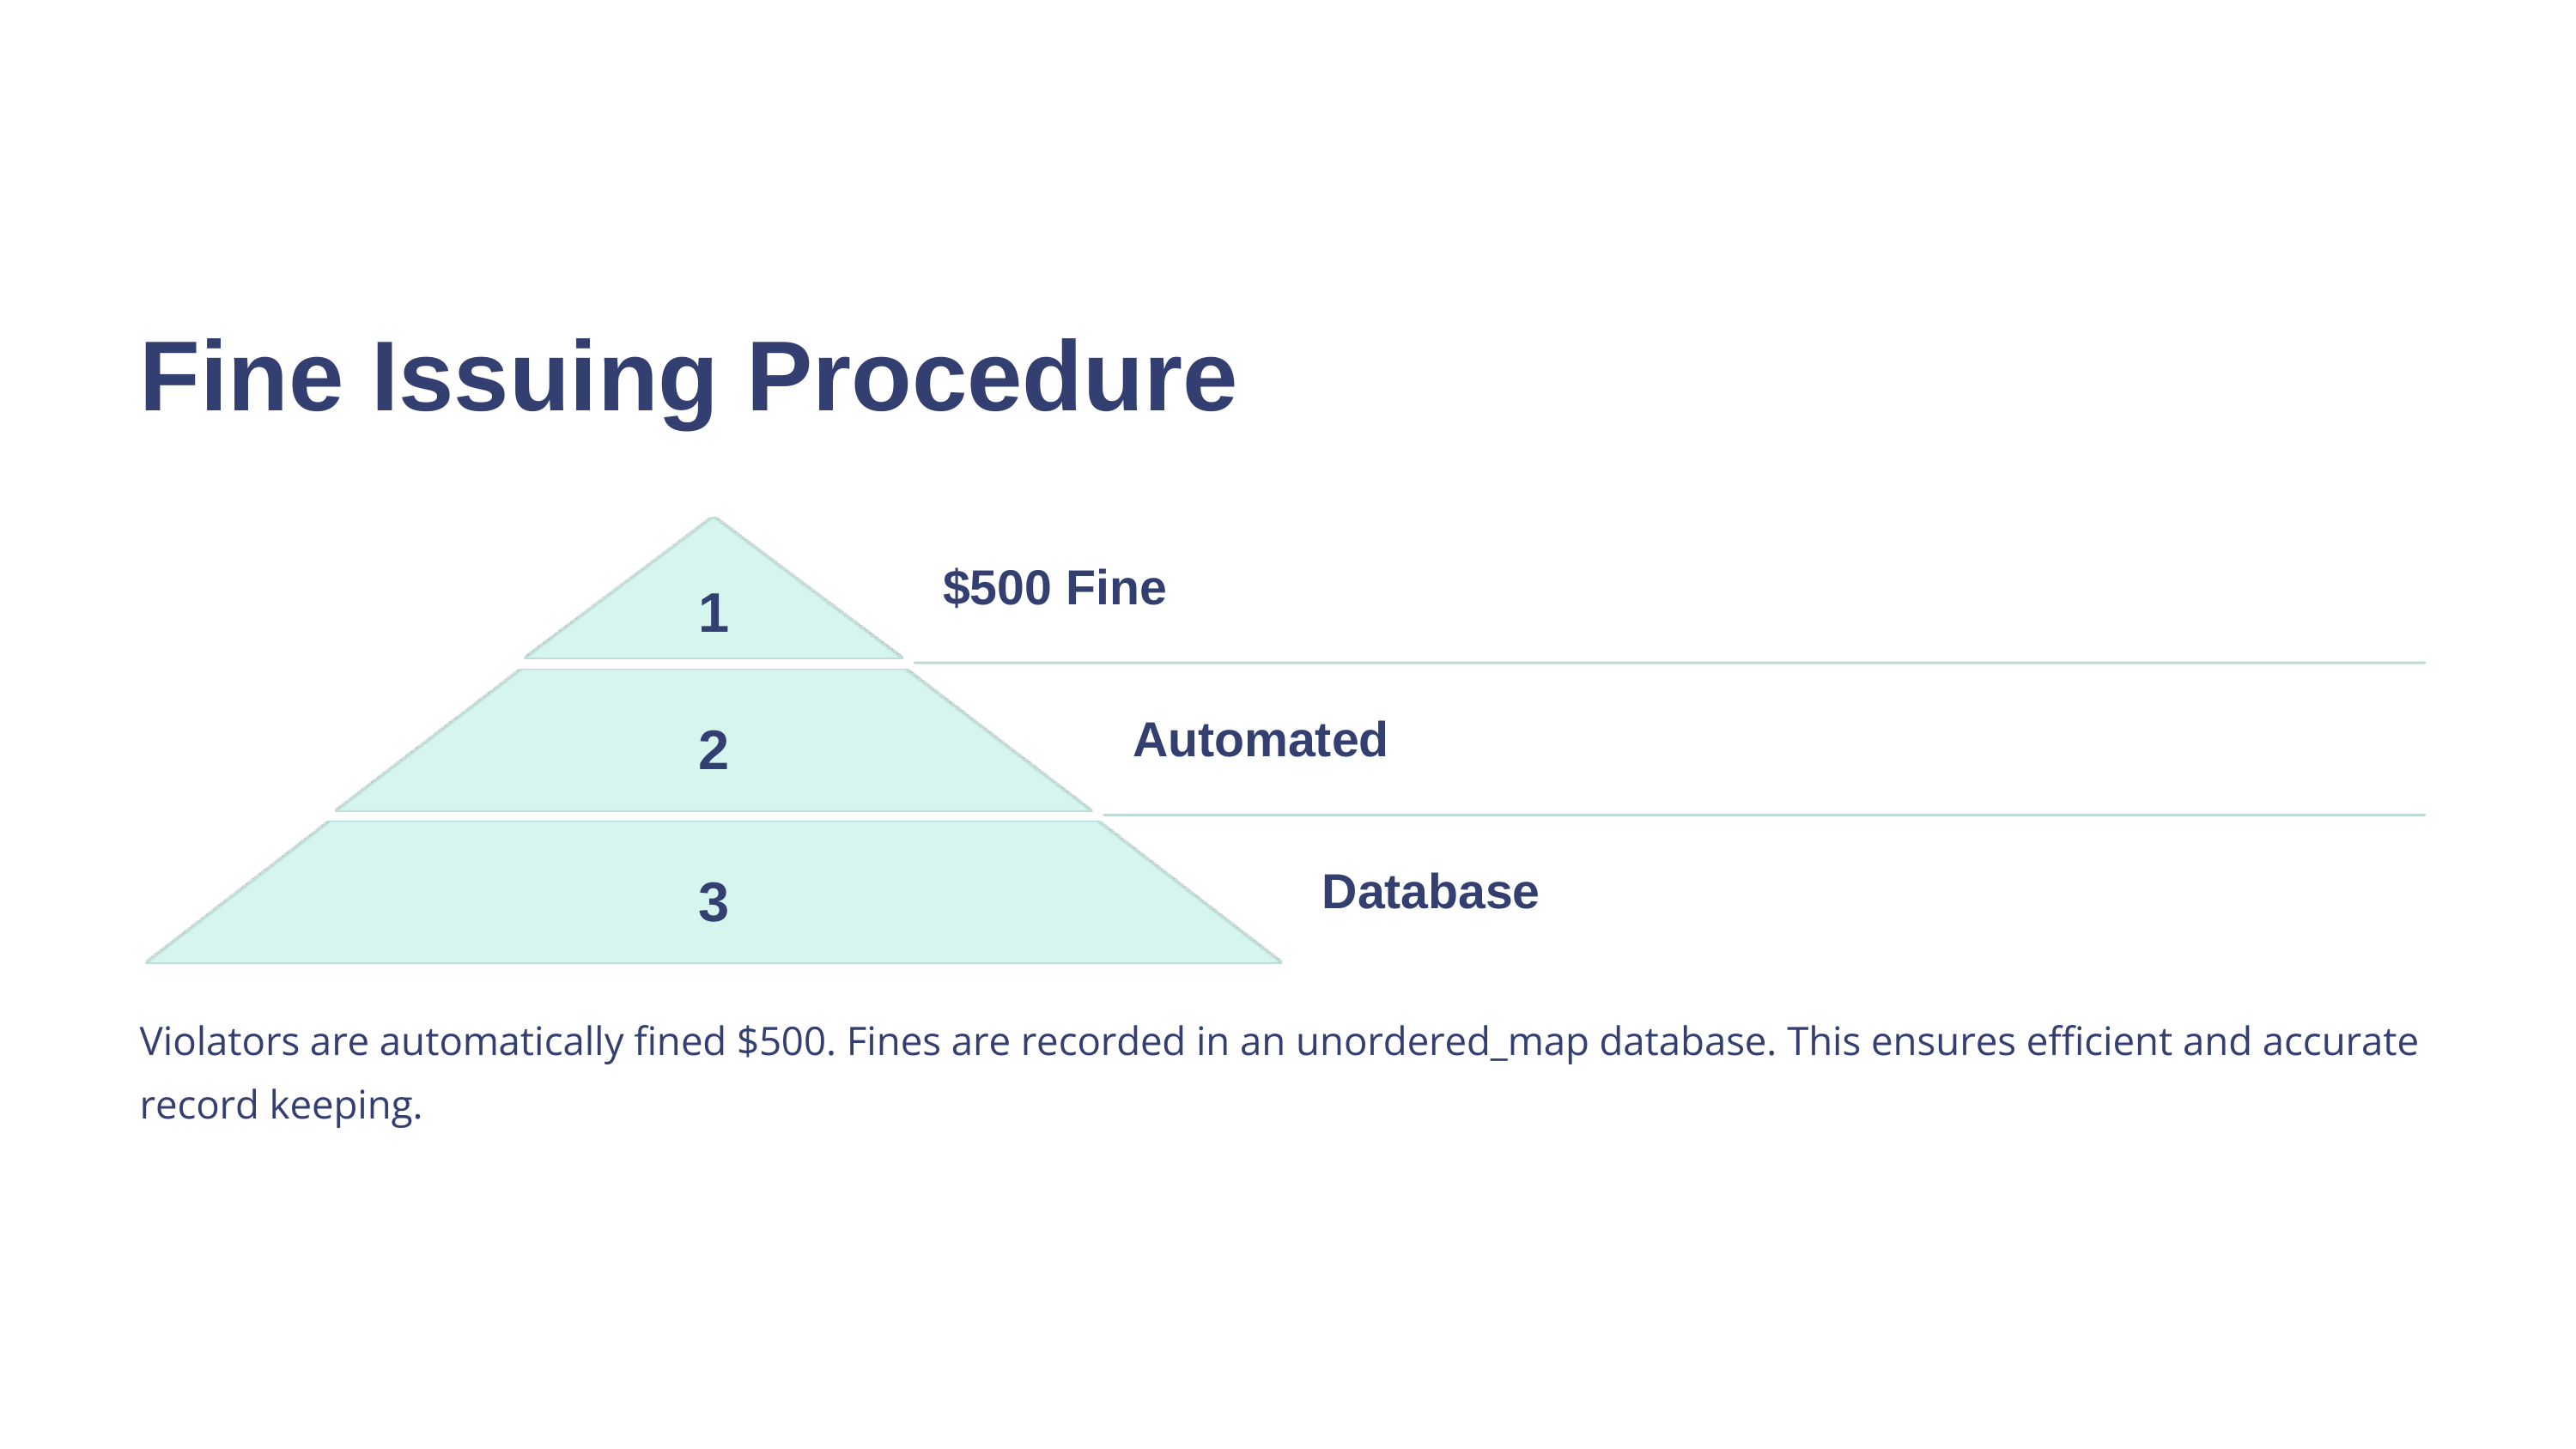

Fine Issuing Procedure

$500 Fine

1

2

Automated

3

Database

Violators are automatically fined $500. Fines are recorded in an unordered_map database. This ensures efficient and accurate record keeping.